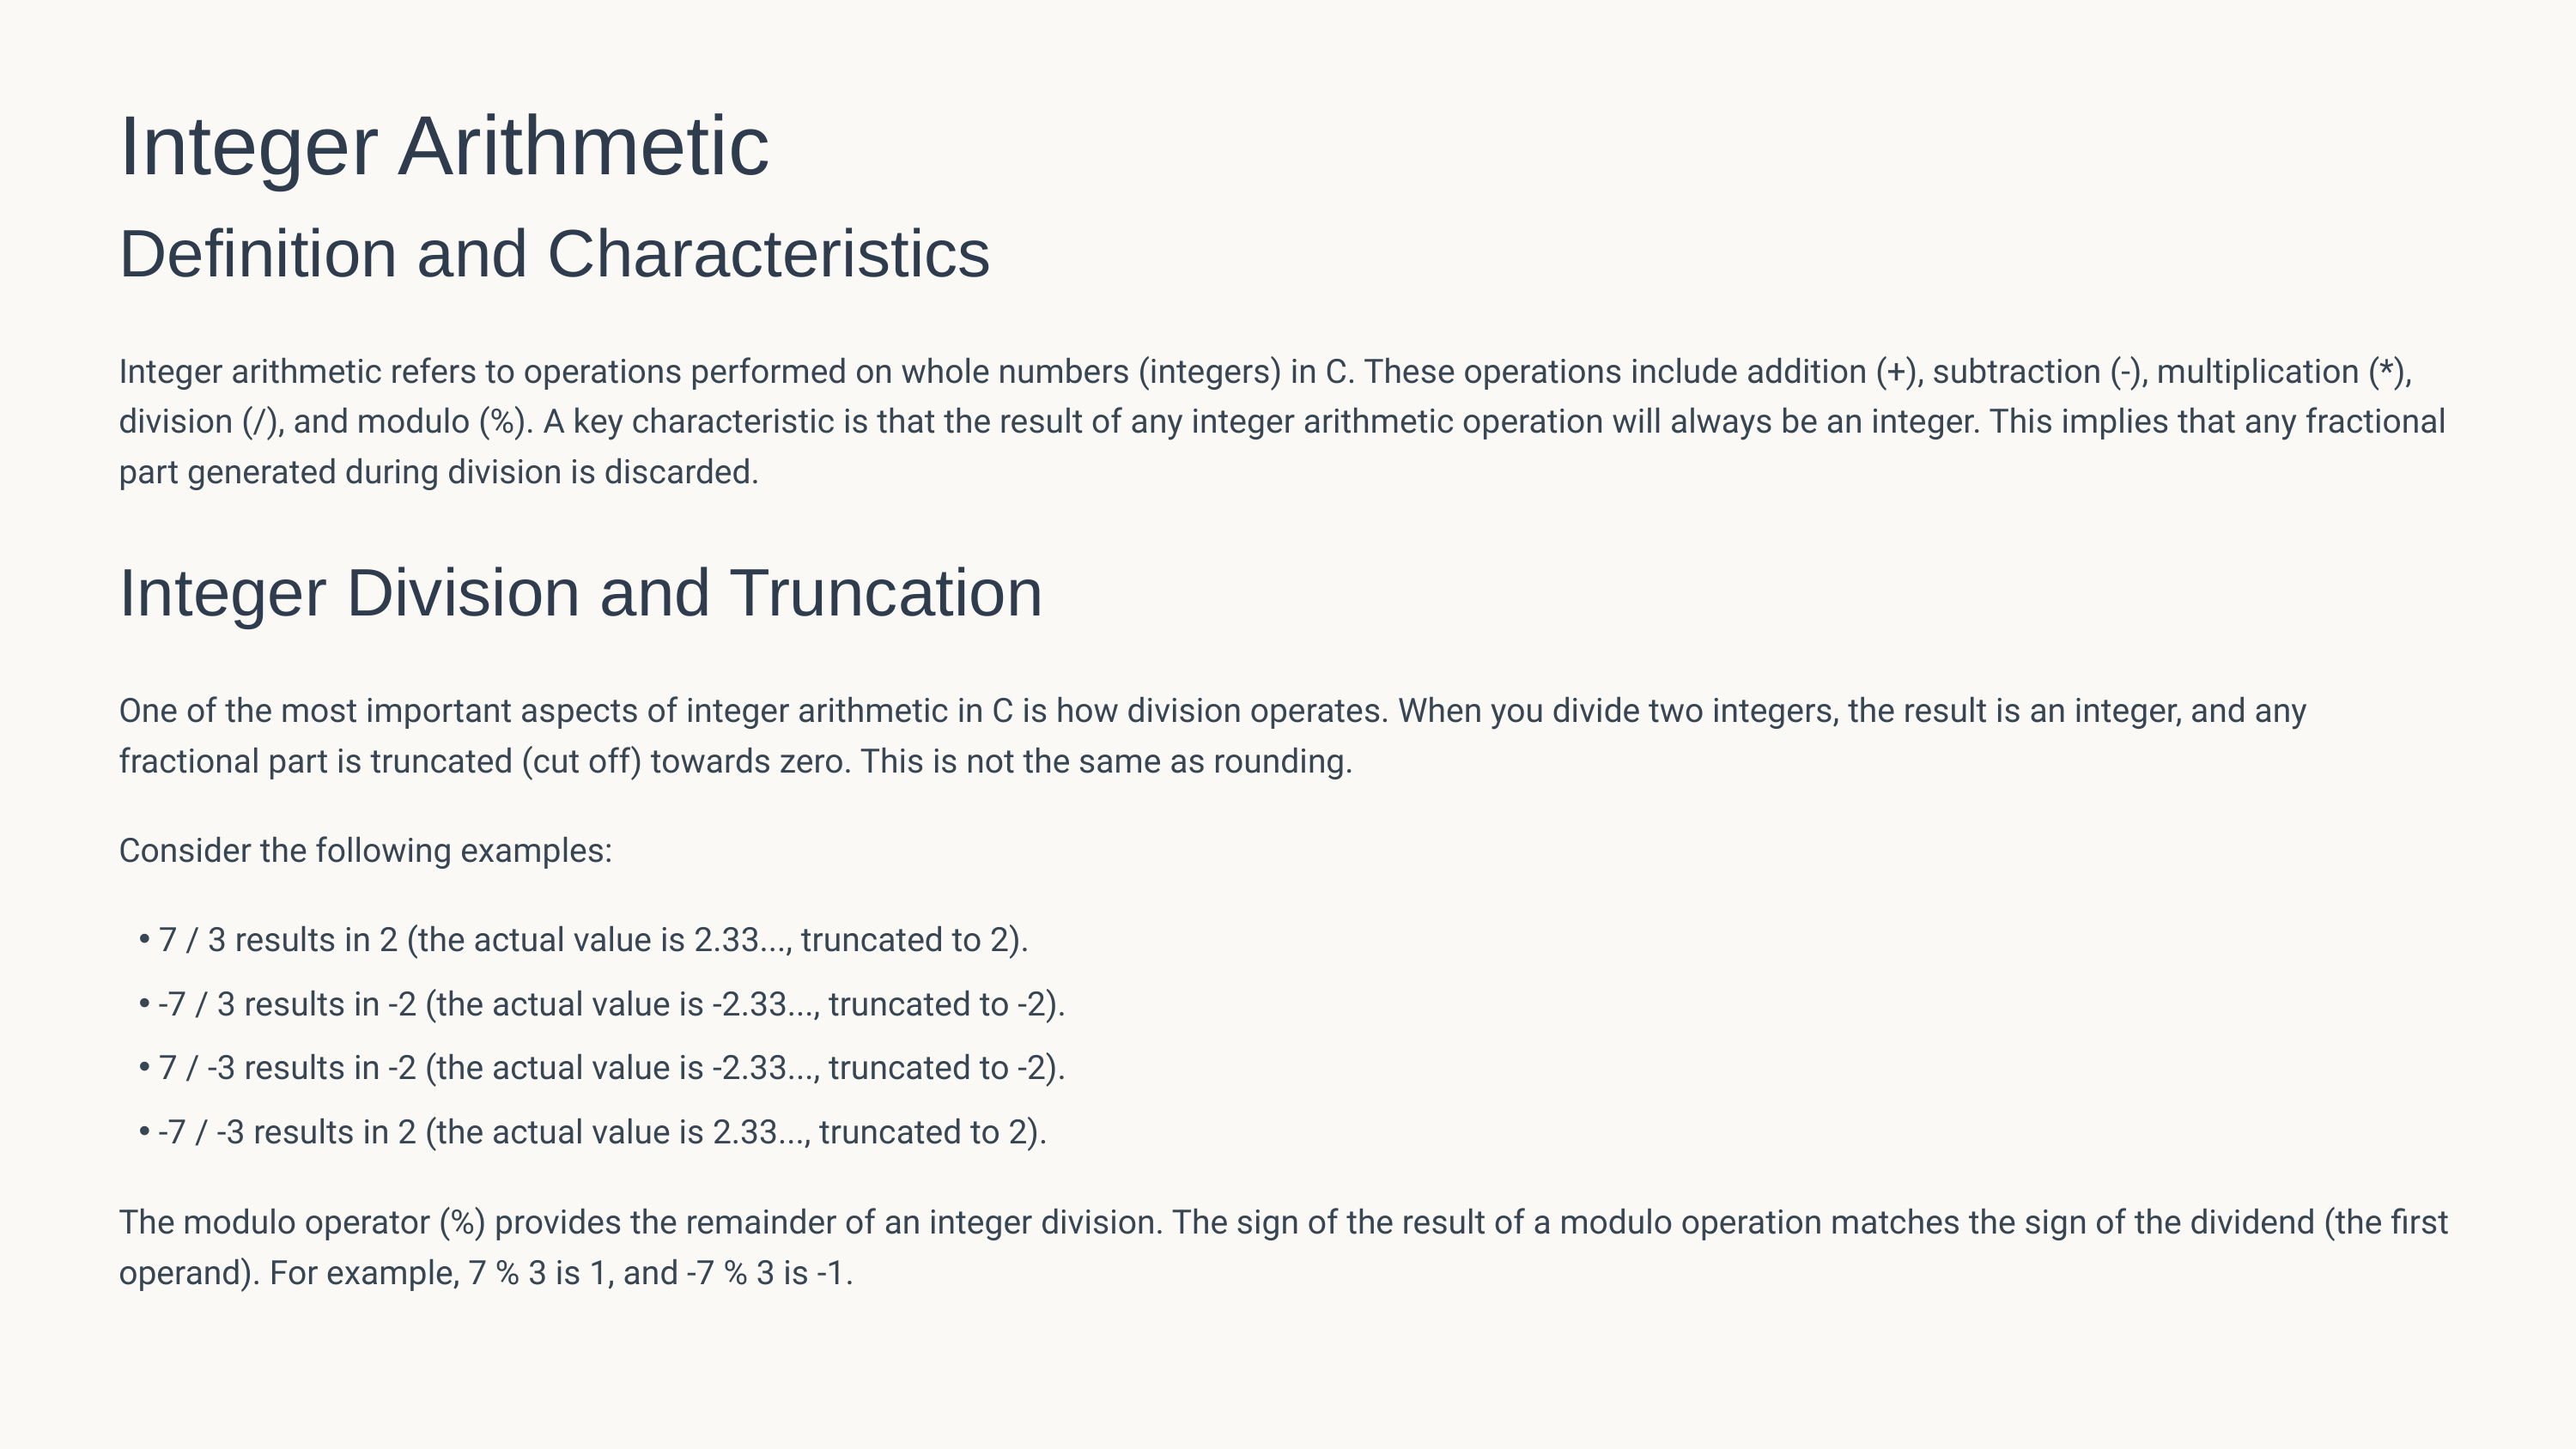

Integer Arithmetic
Definition and Characteristics
Integer arithmetic refers to operations performed on whole numbers (integers) in C. These operations include addition (+), subtraction (-), multiplication (*), division (/), and modulo (%). A key characteristic is that the result of any integer arithmetic operation will always be an integer. This implies that any fractional part generated during division is discarded.
Integer Division and Truncation
One of the most important aspects of integer arithmetic in C is how division operates. When you divide two integers, the result is an integer, and any fractional part is truncated (cut off) towards zero. This is not the same as rounding.
Consider the following examples:
7 / 3 results in 2 (the actual value is 2.33..., truncated to 2).
-7 / 3 results in -2 (the actual value is -2.33..., truncated to -2).
7 / -3 results in -2 (the actual value is -2.33..., truncated to -2).
-7 / -3 results in 2 (the actual value is 2.33..., truncated to 2).
The modulo operator (%) provides the remainder of an integer division. The sign of the result of a modulo operation matches the sign of the dividend (the first operand). For example, 7 % 3 is 1, and -7 % 3 is -1.